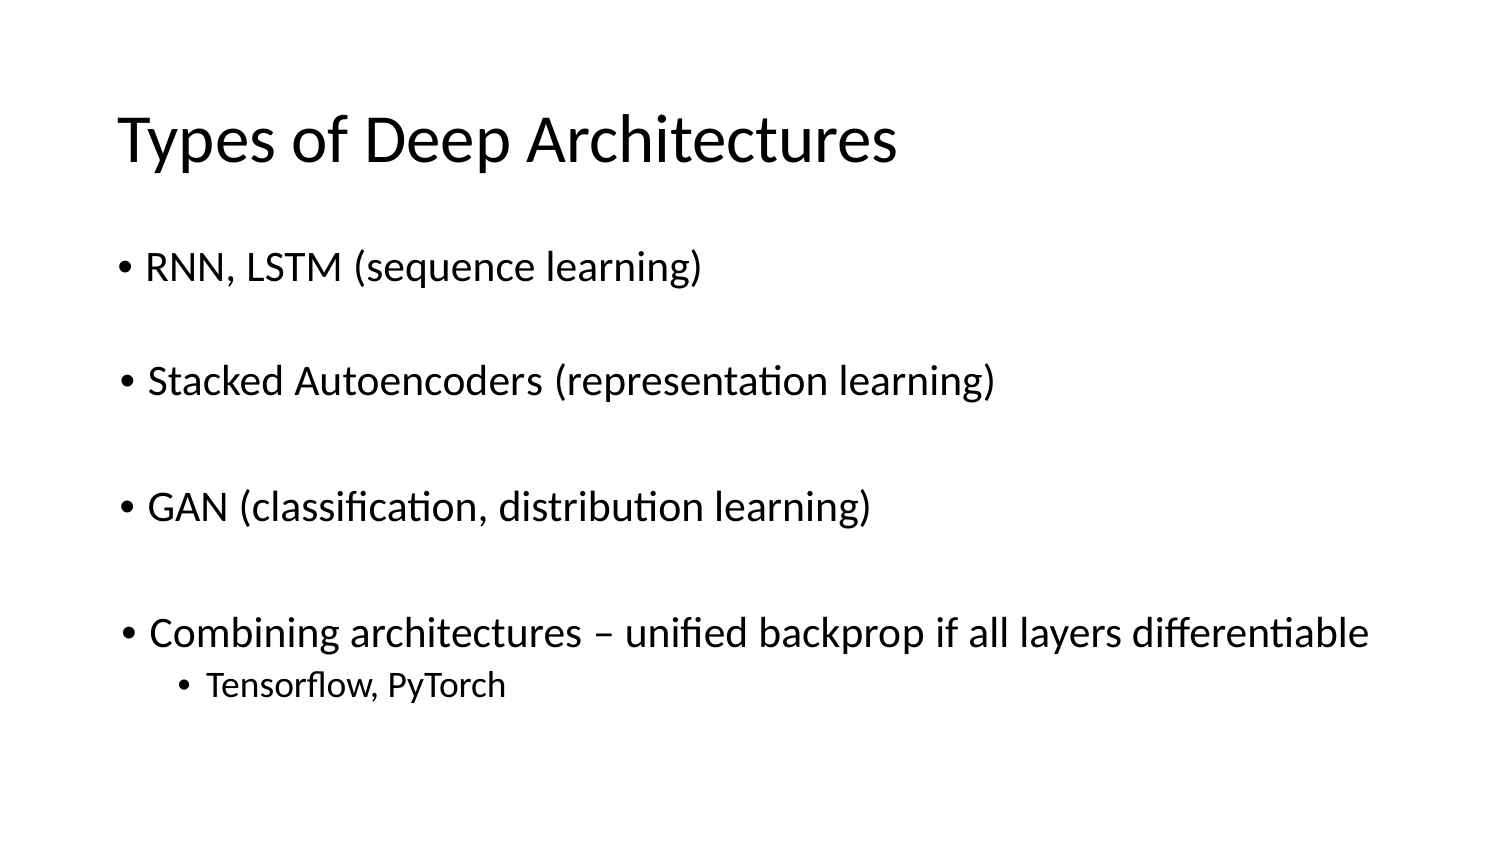

Types of Deep Architectures
•RNN, LSTM (sequence learning)
•Stacked Autoencoders(representation learning)
•GAN (classification, distribution learning)
•Combining architectures –unified backpropif all layers differentiable
•Tensorflow, PyTorch